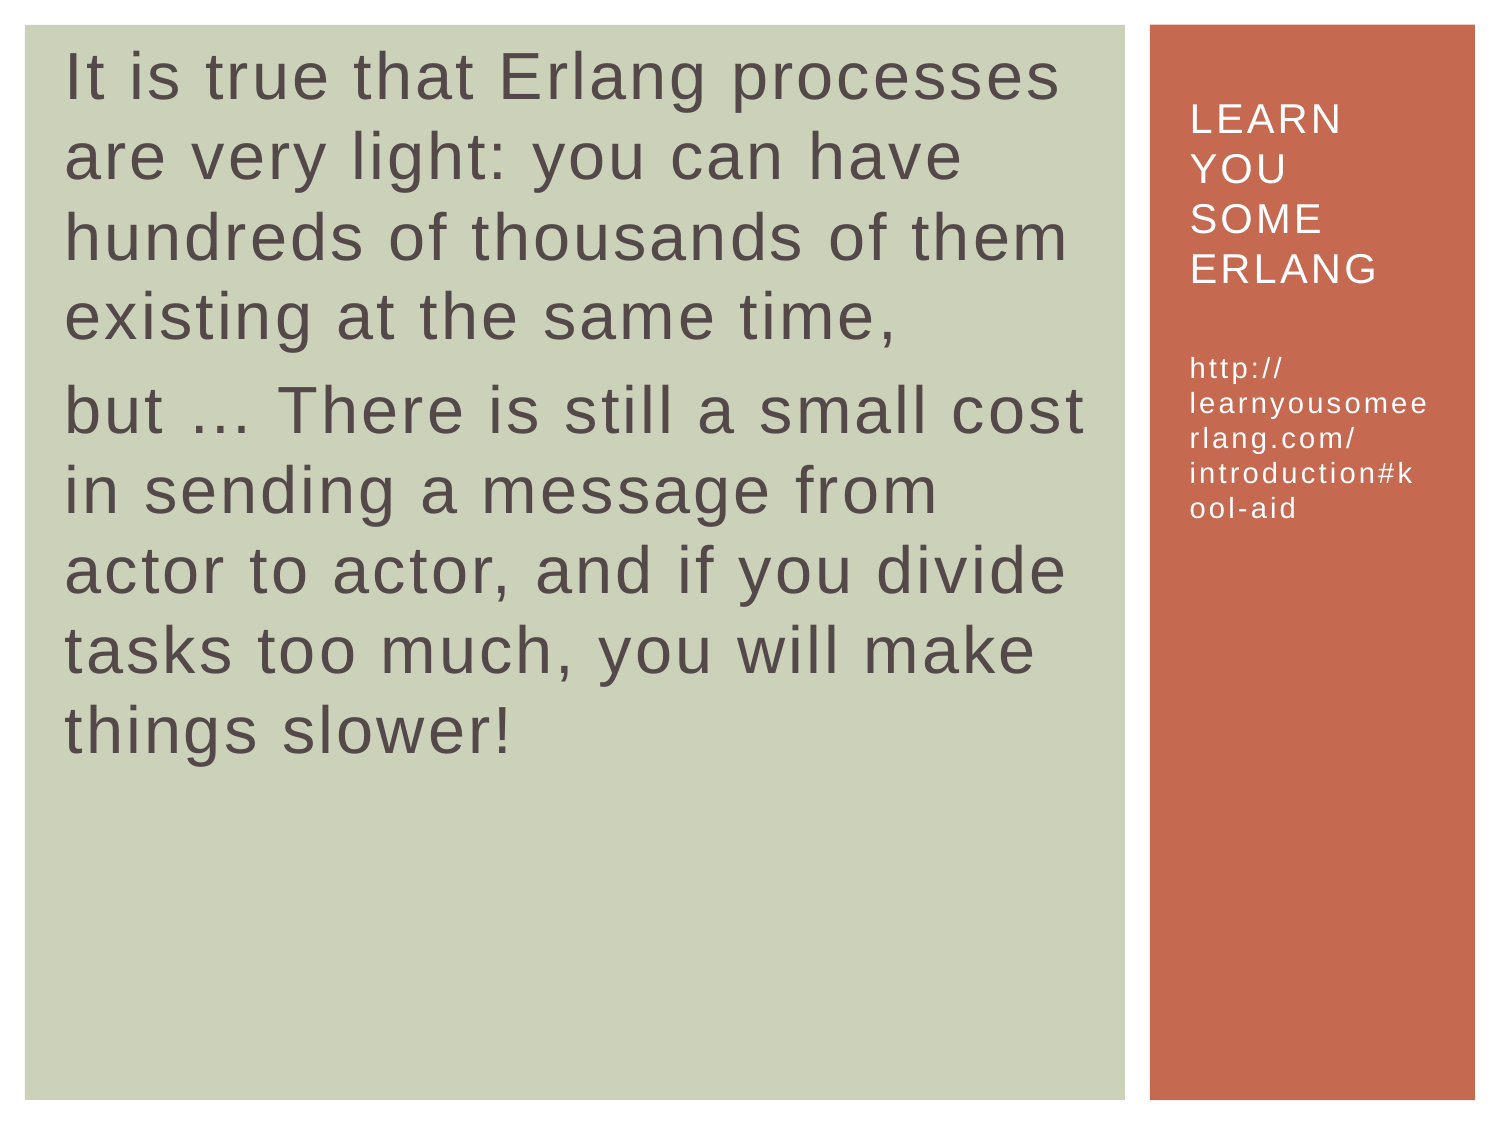

It is true that Erlang processes are very light: you can have hundreds of thousands of them existing at the same time,
but … There is still a small cost in sending a message from actor to actor, and if you divide tasks too much, you will make things slower!
# Learn You Some Erlang
http://learnyousomeerlang.com/introduction#kool-aid